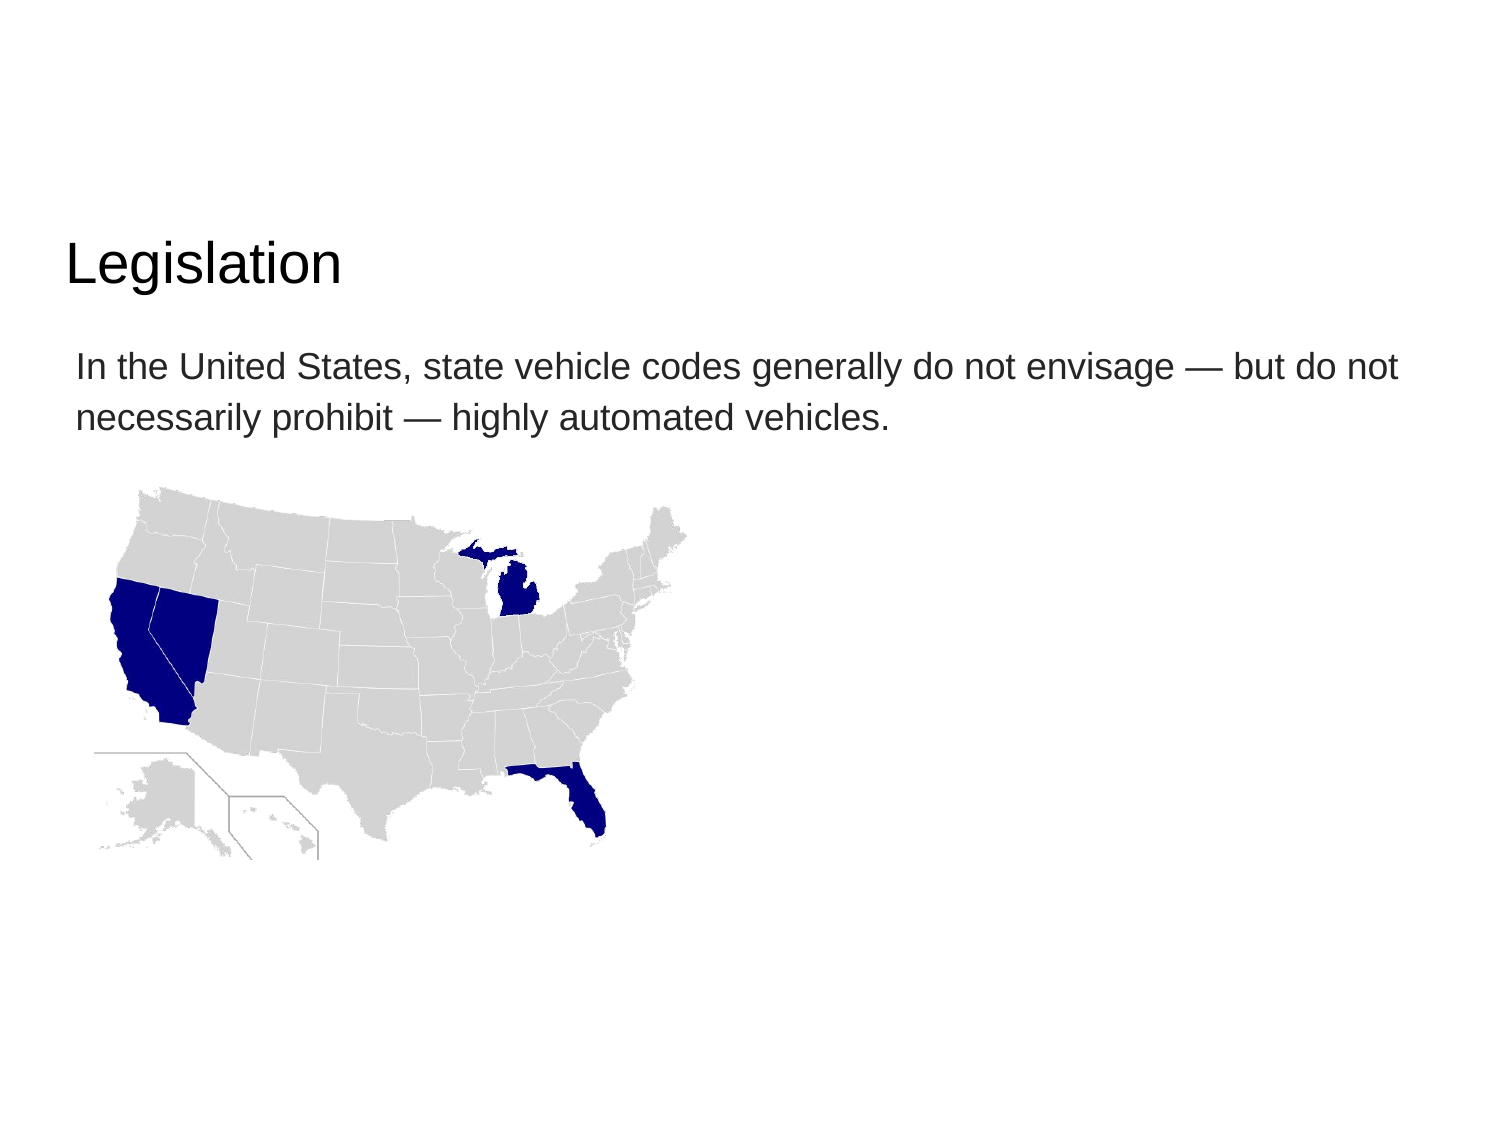

Legislation
In the United States, state vehicle codes generally do not envisage — but do not  necessarily prohibit — highly automated vehicles.